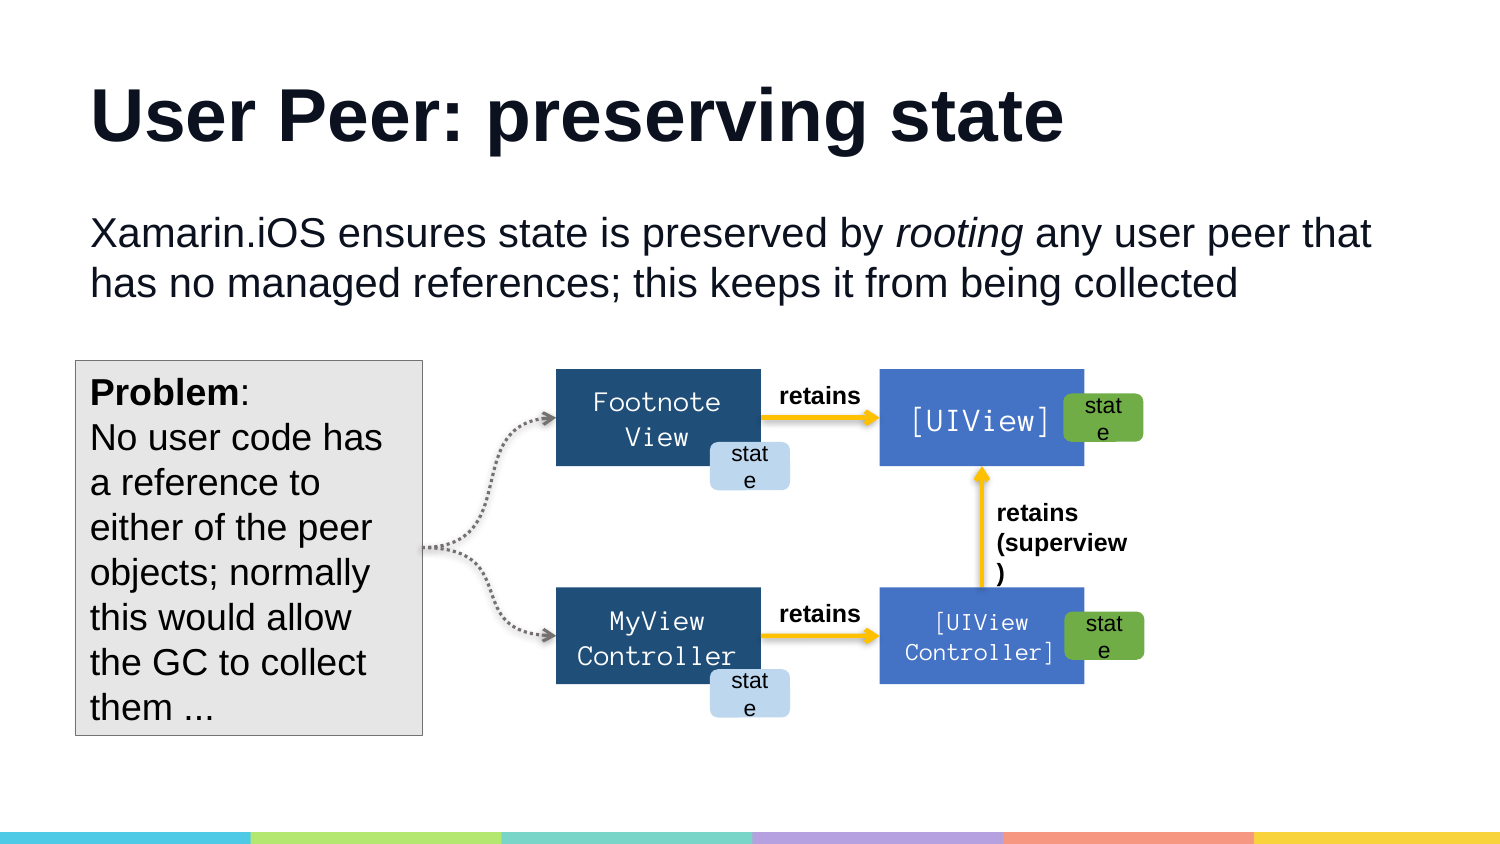

# User Peer: preserving state
Xamarin.iOS ensures state is preserved by rooting any user peer that has no managed references; this keeps it from being collected
Problem:
No user code has a reference to either of the peer objects; normally this would allow the GC to collect them ...
[UIView]
Footnote
View
retains
state
state
retains
(superview)
MyView
Controller
[UIView
Controller]
retains
state
state